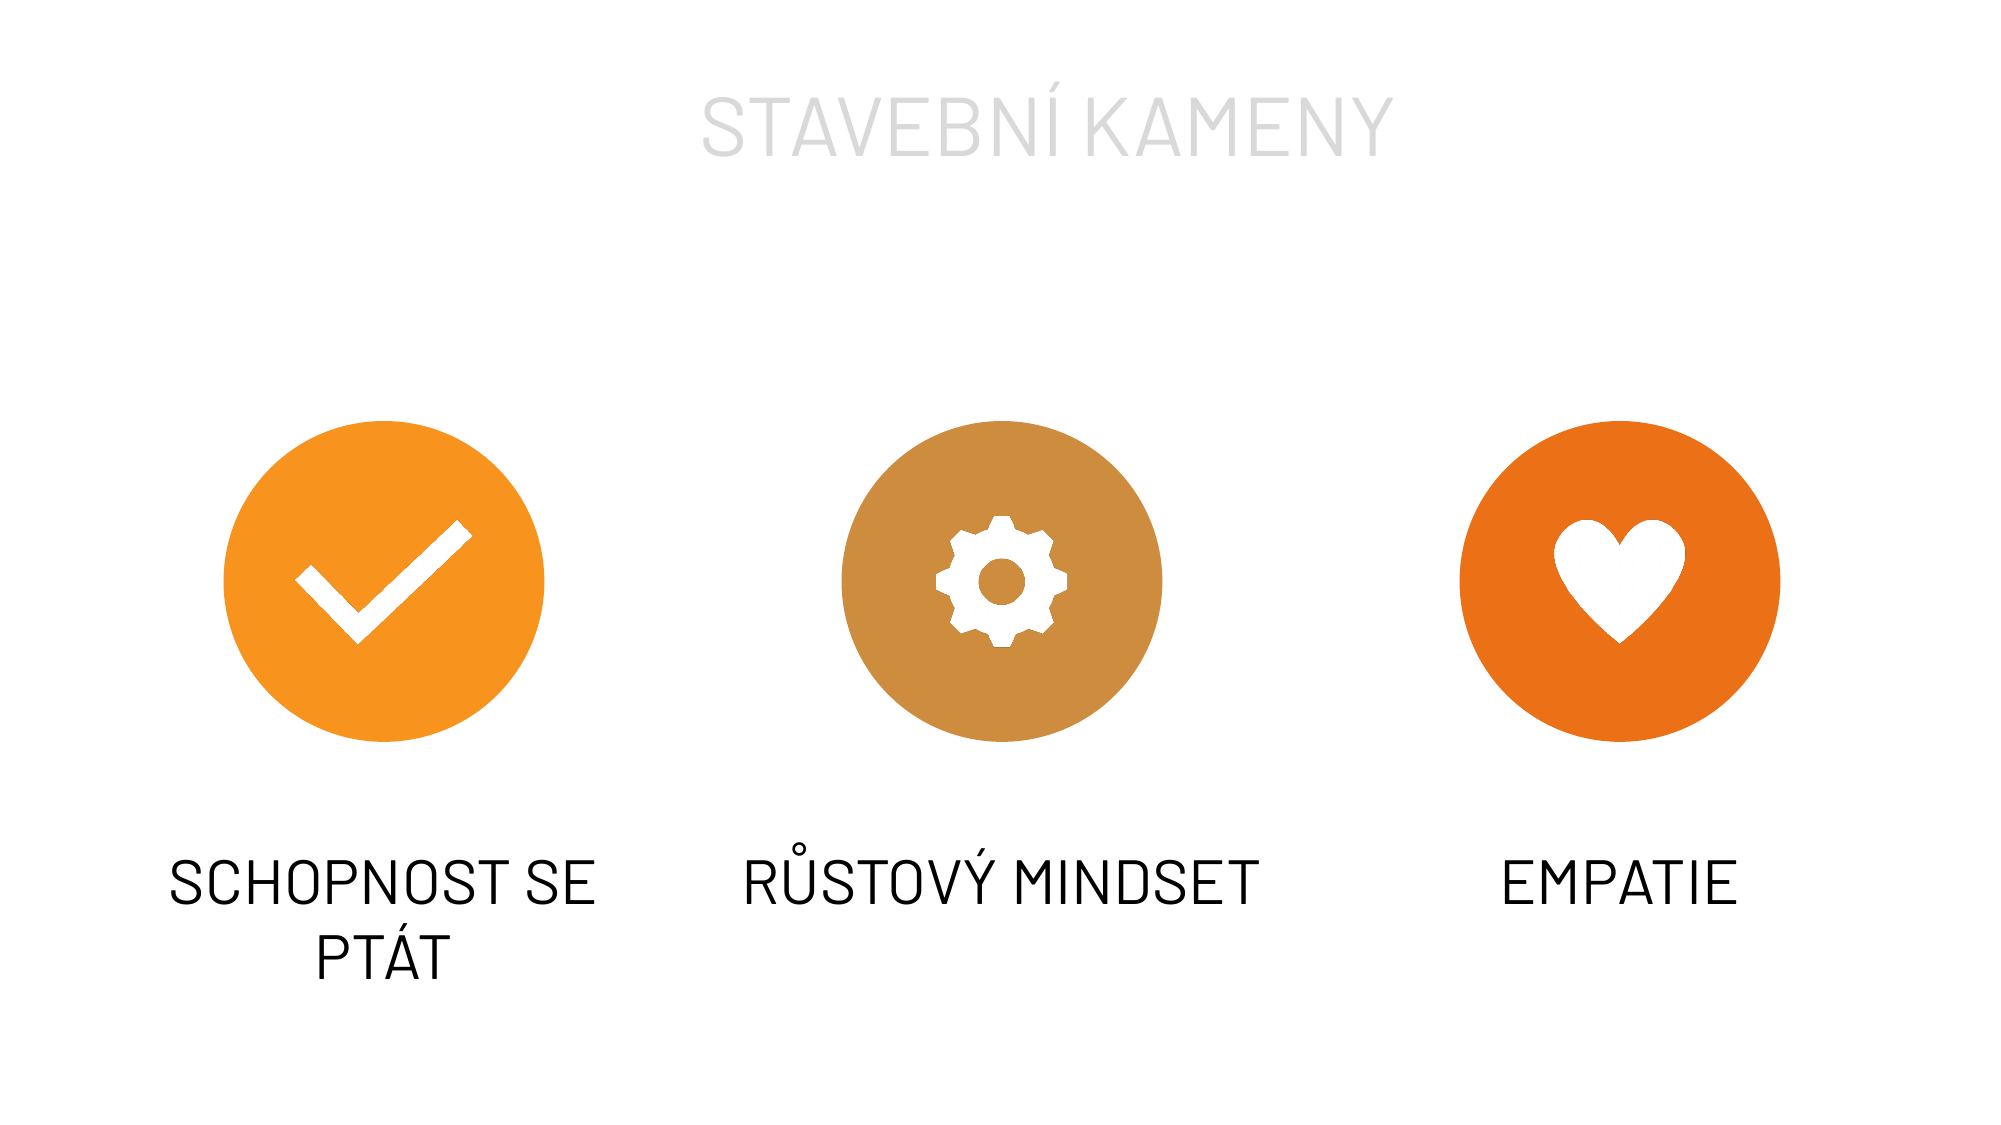

# STAVEBNÍ KAMENY
SCHOPNOST SE PTÁT
RŮSTOVÝ MINDSET
EMPATIE